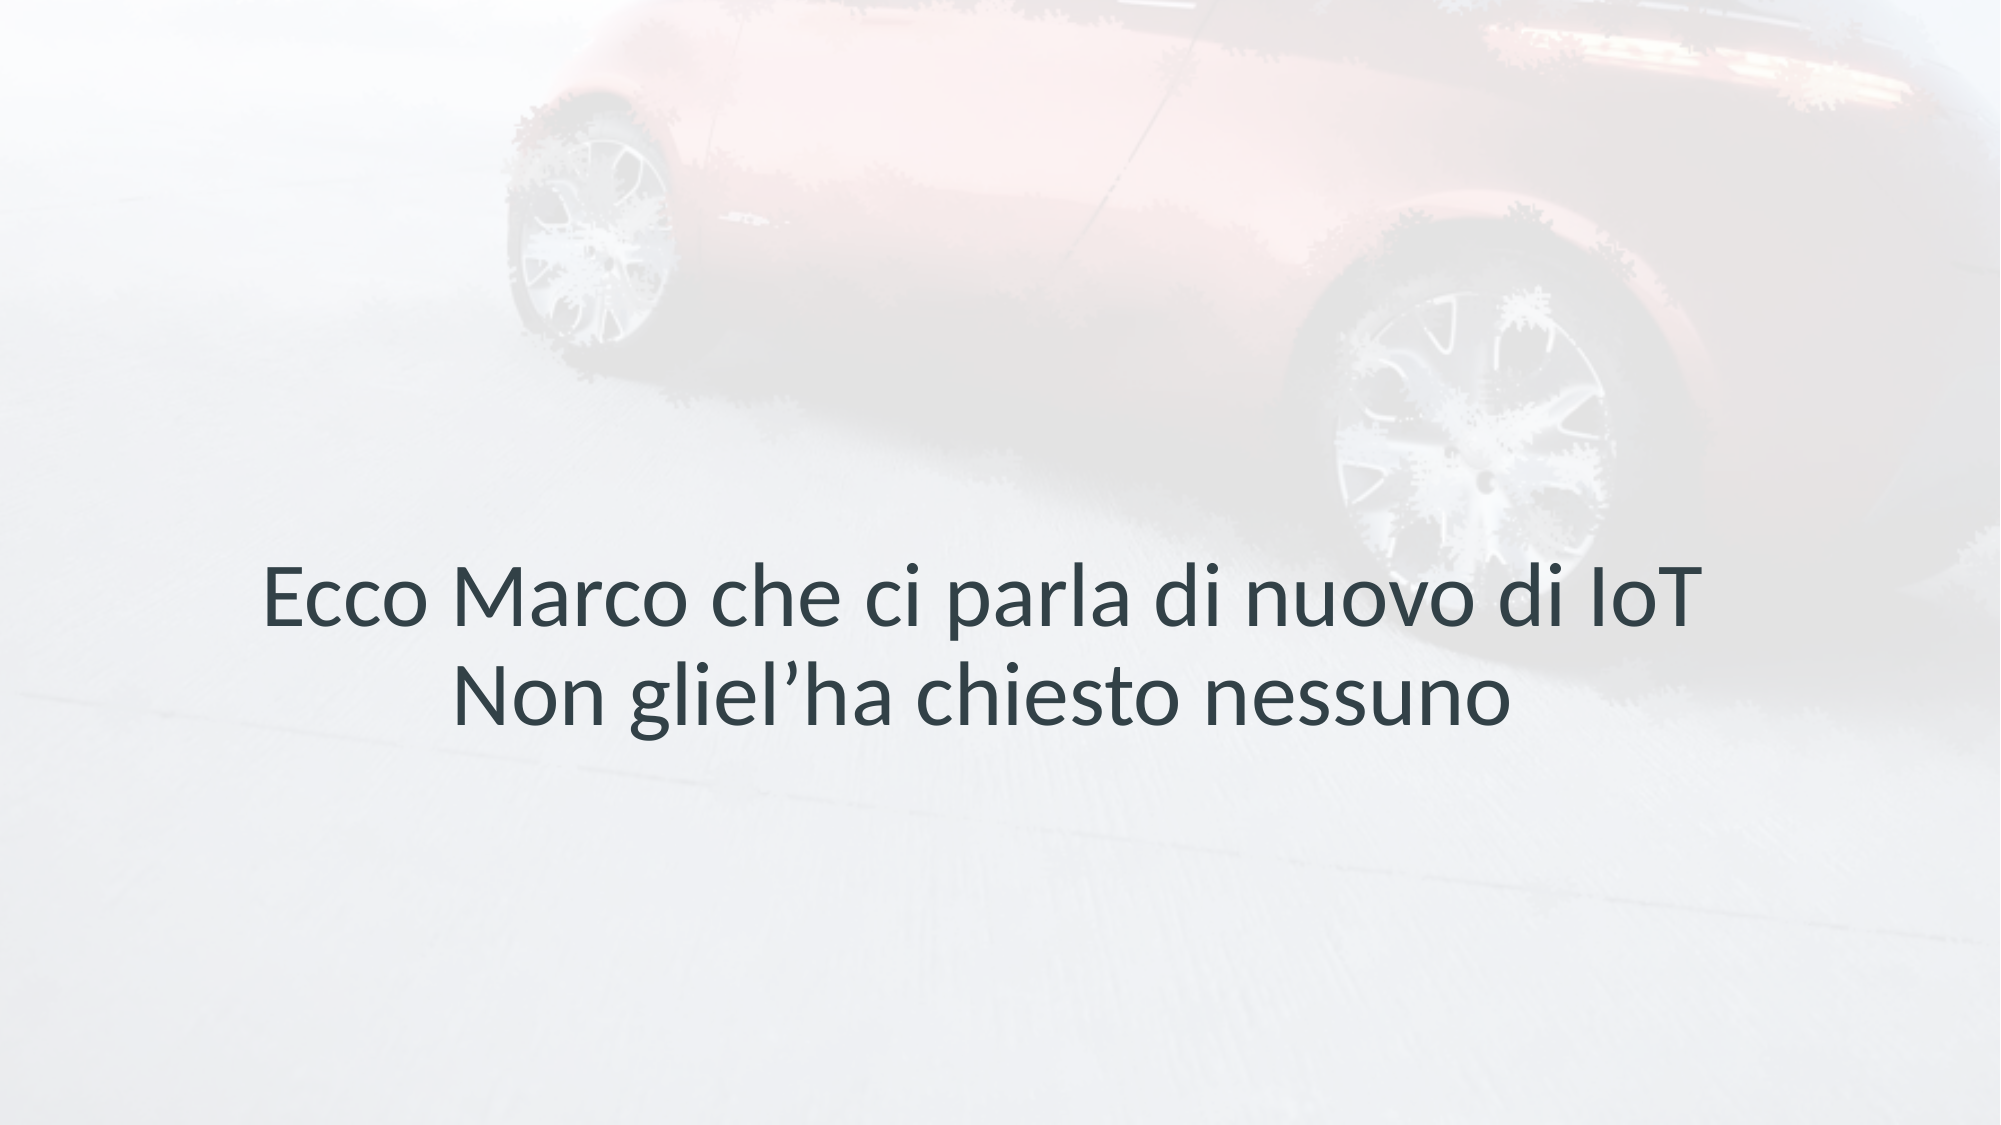

# Ecco Marco che ci parla di nuovo di IoT Non gliel’ha chiesto nessuno